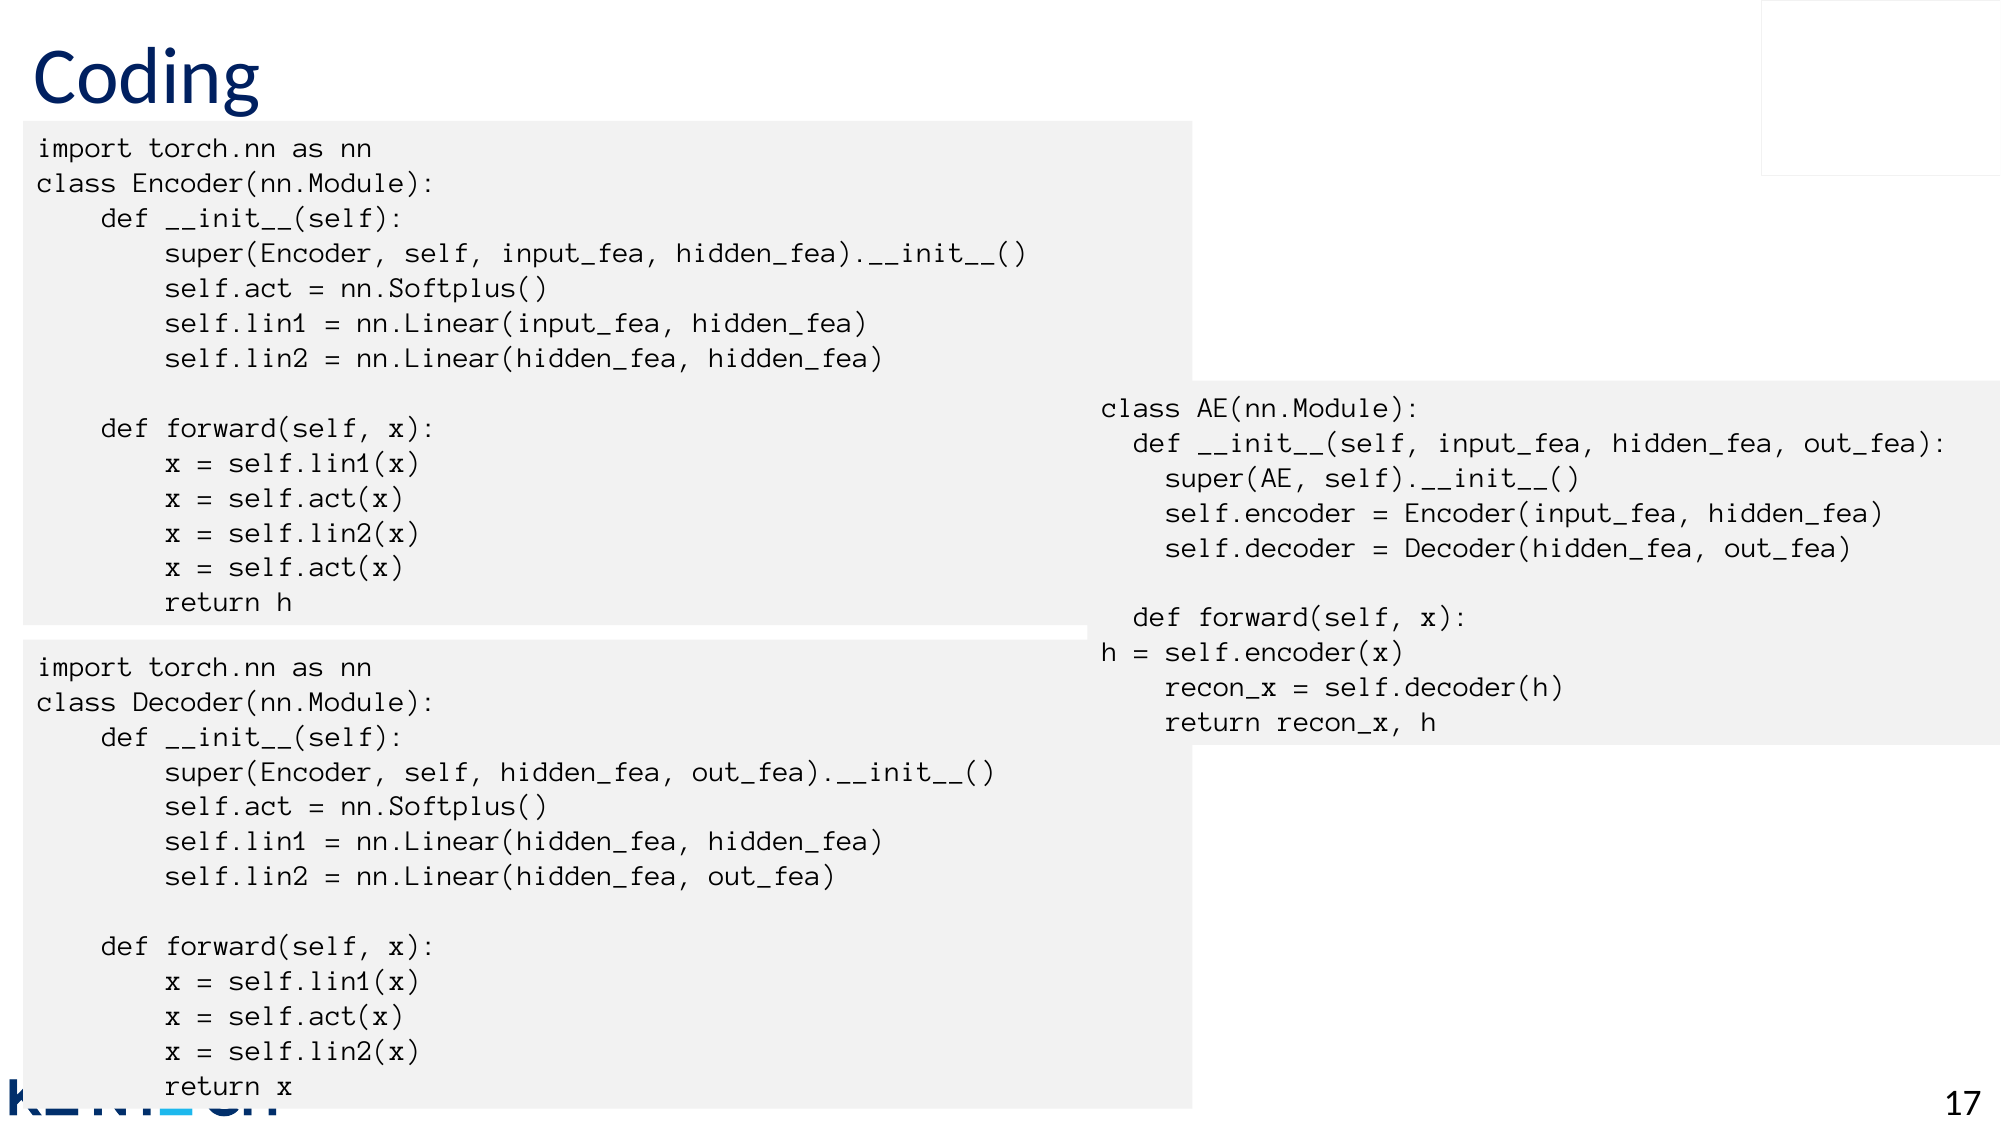

# Coding
import torch.nn as nn
class Encoder(nn.Module):
    def __init__(self):
        super(Encoder, self, input_fea, hidden_fea).__init__()
        self.act = nn.Softplus()
        self.lin1 = nn.Linear(input_fea, hidden_fea)
        self.lin2 = nn.Linear(hidden_fea, hidden_fea)

    def forward(self, x):
        x = self.lin1(x)
        x = self.act(x)
        x = self.lin2(x)
        x = self.act(x)
        return h
class AE(nn.Module):
  def __init__(self, input_fea, hidden_fea, out_fea):
    super(AE, self).__init__()
    self.encoder = Encoder(input_fea, hidden_fea)
    self.decoder = Decoder(hidden_fea, out_fea)

  def forward(self, x):
h = self.encoder(x)
    recon_x = self.decoder(h)
    return recon_x, h
import torch.nn as nn
class Decoder(nn.Module):
    def __init__(self):
        super(Encoder, self, hidden_fea, out_fea).__init__()
        self.act = nn.Softplus()
        self.lin1 = nn.Linear(hidden_fea, hidden_fea)
        self.lin2 = nn.Linear(hidden_fea, out_fea)

    def forward(self, x):
        x = self.lin1(x)
        x = self.act(x)
        x = self.lin2(x)
        return x
17